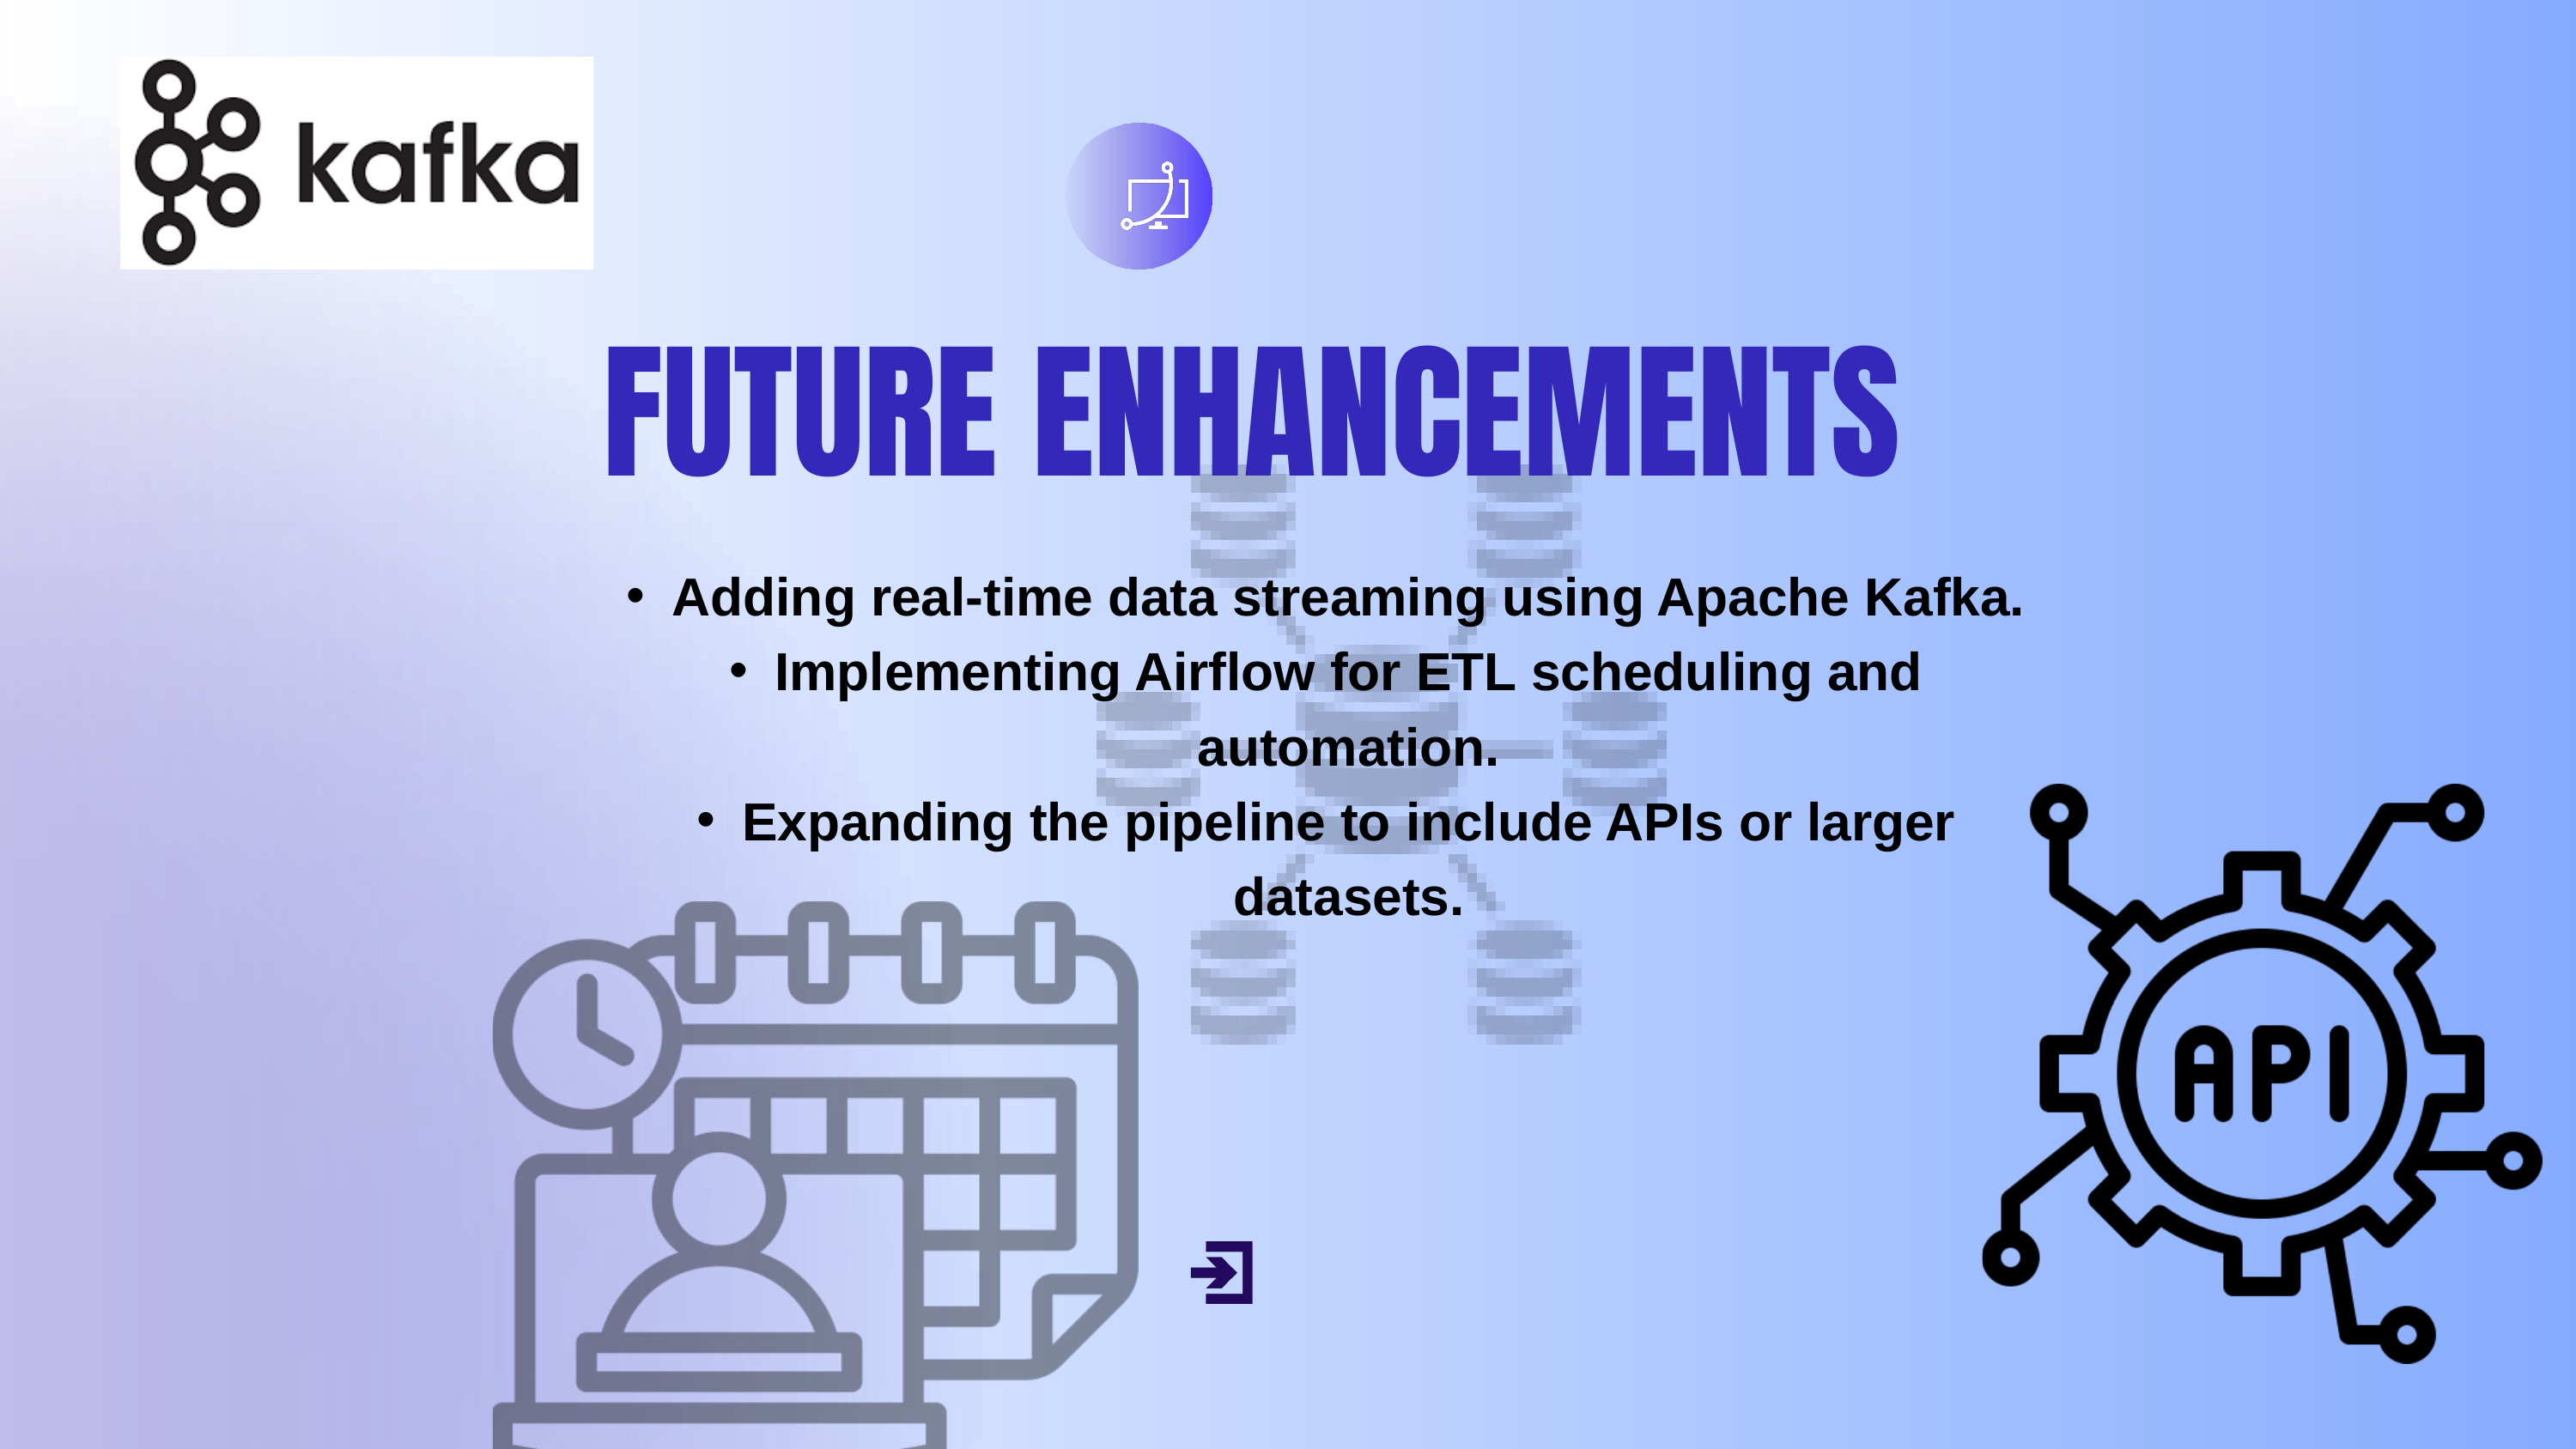

FUTURE ENHANCEMENTS

Adding real-time data streaming using Apache Kafka.
Implementing Airflow for ETL scheduling and automation.
Expanding the pipeline to include APIs or larger datasets.